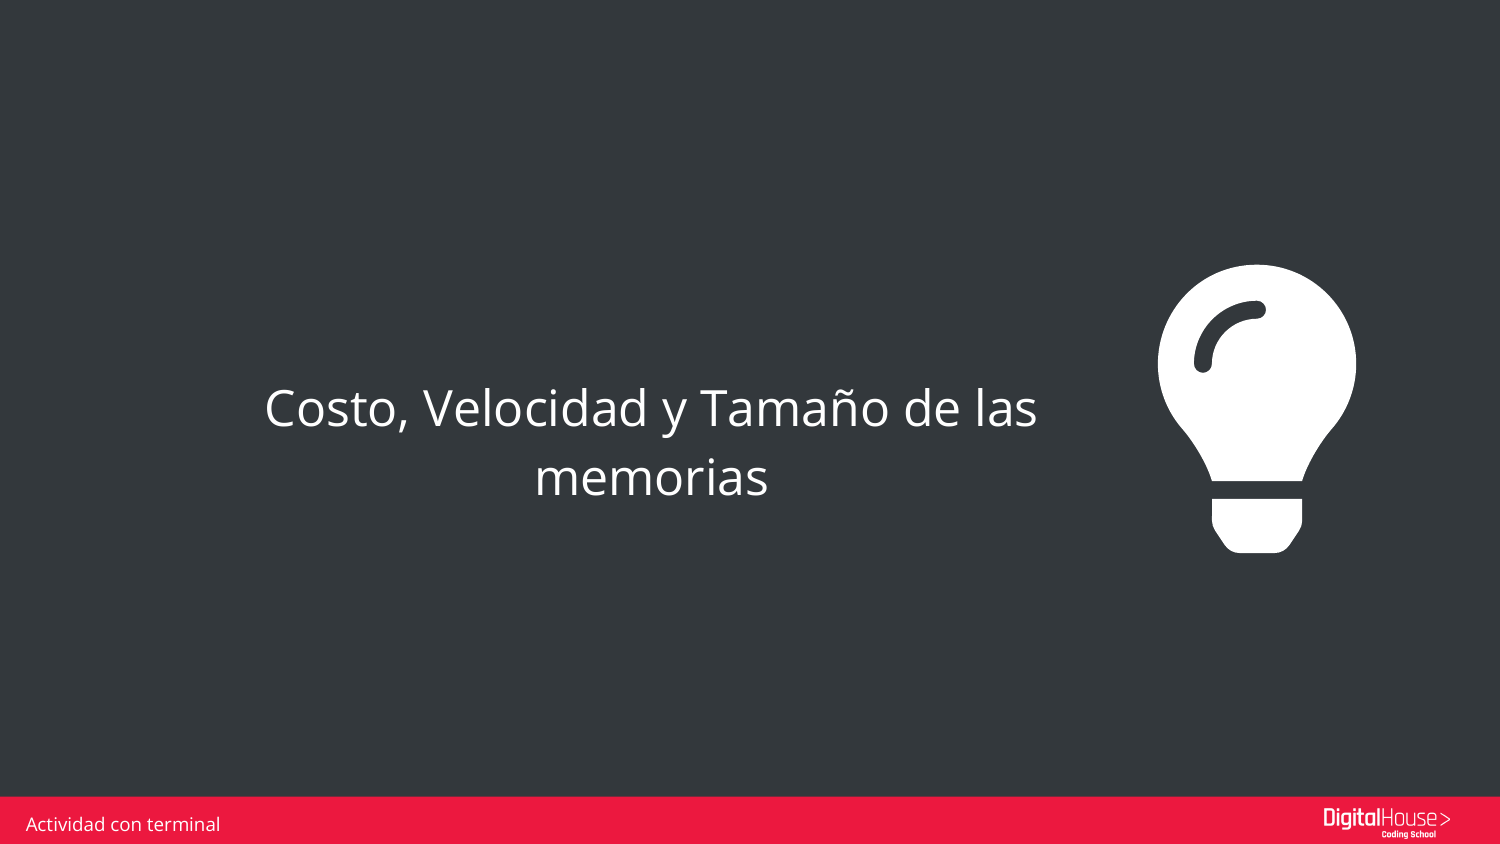

Costo, Velocidad y Tamaño de las memorias